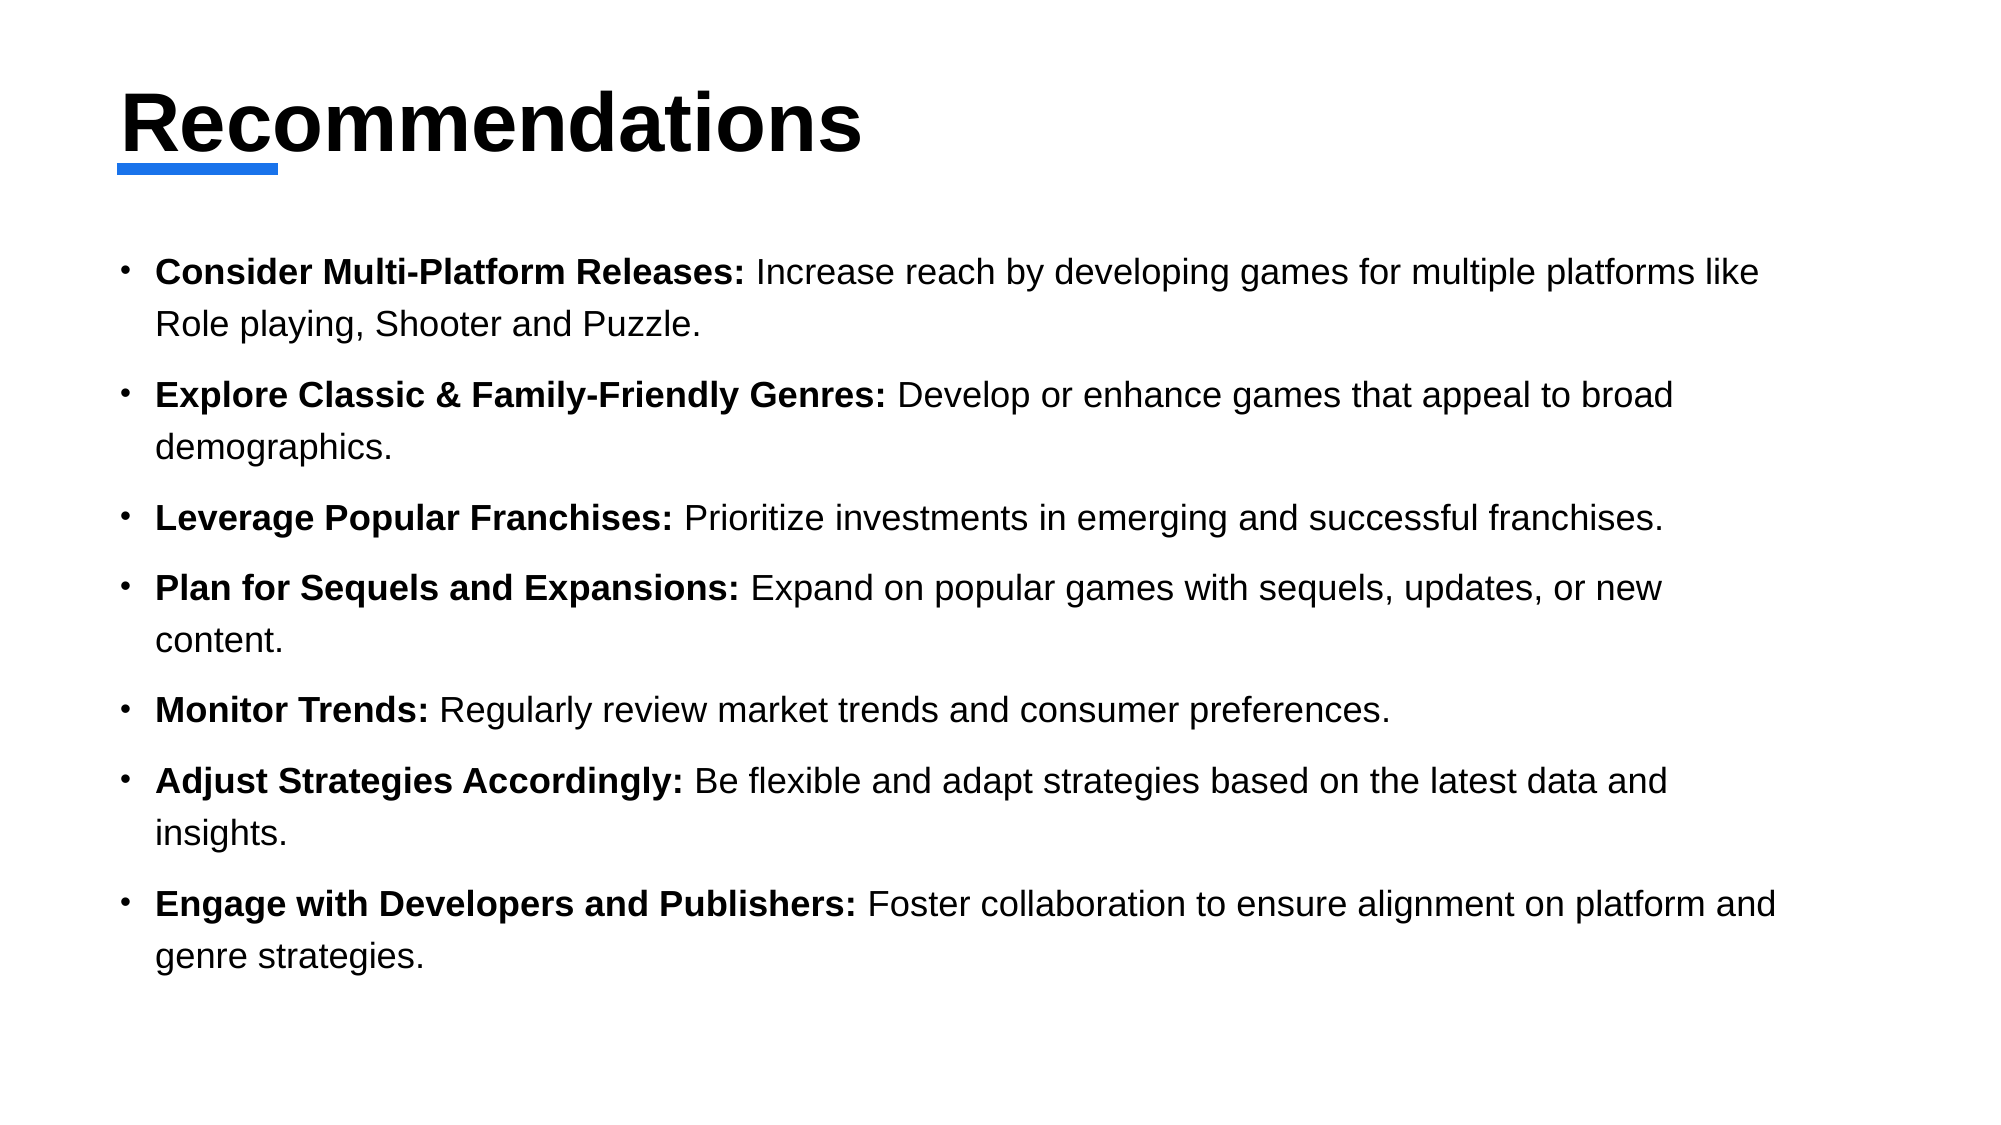

# Recommendations
Consider Multi-Platform Releases: Increase reach by developing games for multiple platforms like Role playing, Shooter and Puzzle.
Explore Classic & Family-Friendly Genres: Develop or enhance games that appeal to broad demographics.
Leverage Popular Franchises: Prioritize investments in emerging and successful franchises.
Plan for Sequels and Expansions: Expand on popular games with sequels, updates, or new content.
Monitor Trends: Regularly review market trends and consumer preferences.
Adjust Strategies Accordingly: Be flexible and adapt strategies based on the latest data and insights.
Engage with Developers and Publishers: Foster collaboration to ensure alignment on platform and genre strategies.